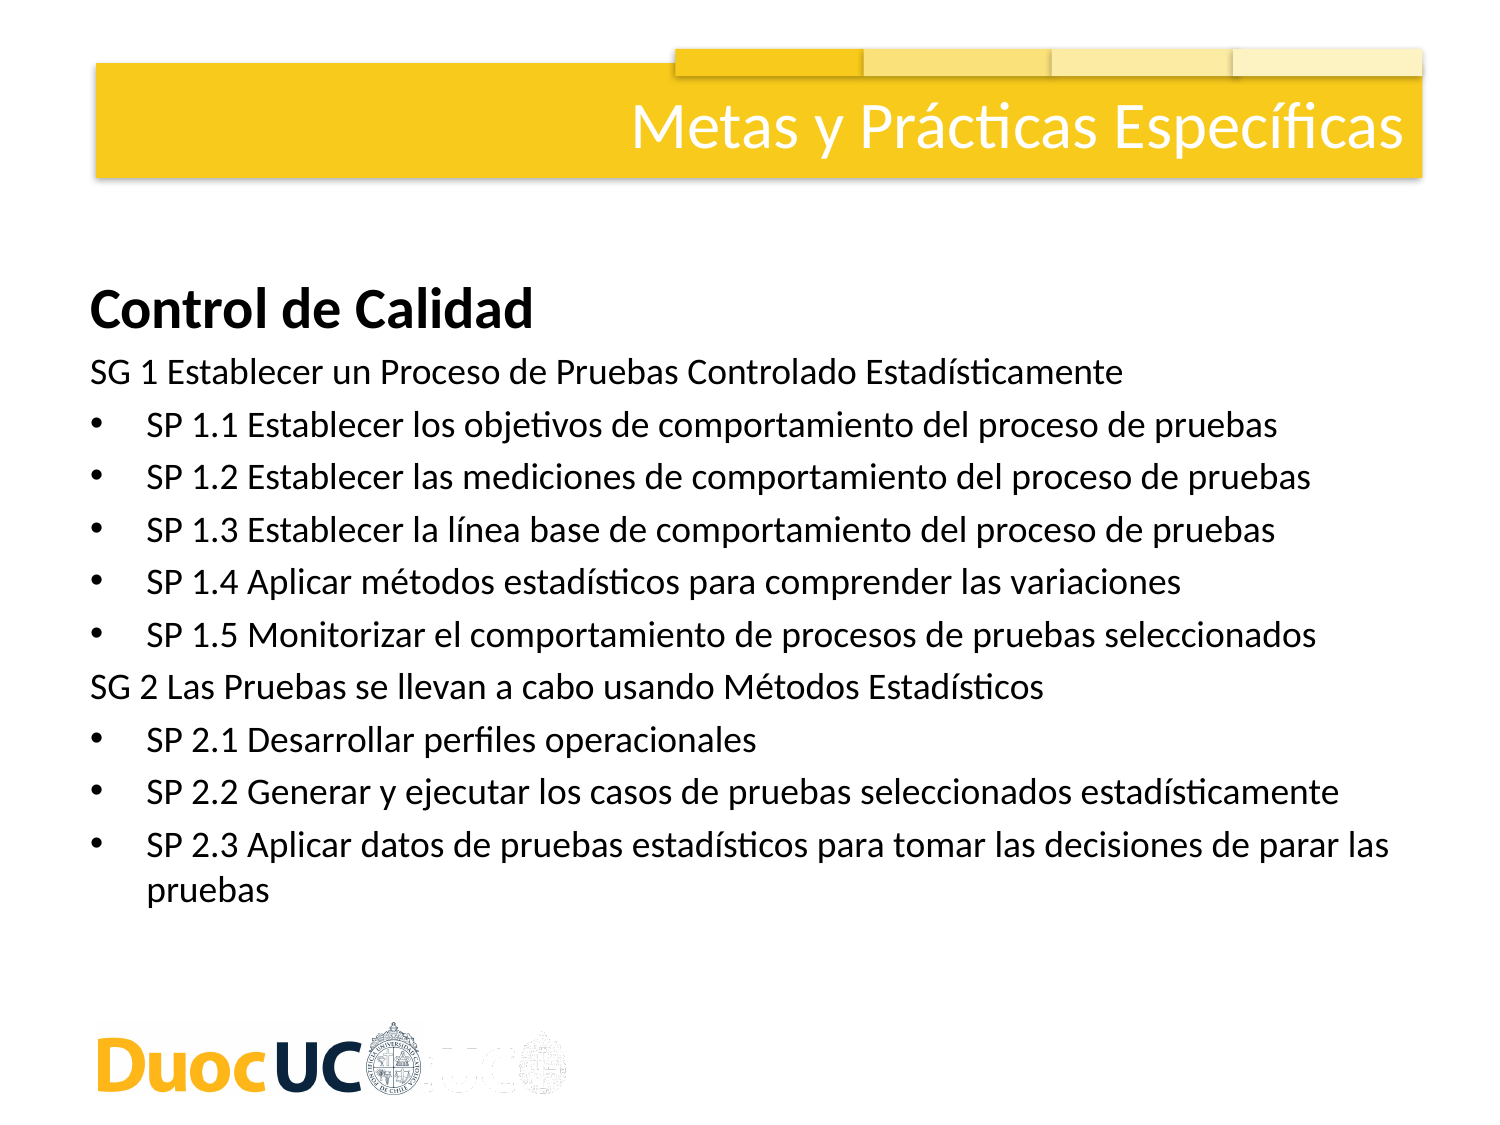

Metas y Prácticas Específicas
Control de Calidad
SG 1 Establecer un Proceso de Pruebas Controlado Estadísticamente
SP 1.1 Establecer los objetivos de comportamiento del proceso de pruebas
SP 1.2 Establecer las mediciones de comportamiento del proceso de pruebas
SP 1.3 Establecer la línea base de comportamiento del proceso de pruebas
SP 1.4 Aplicar métodos estadísticos para comprender las variaciones
SP 1.5 Monitorizar el comportamiento de procesos de pruebas seleccionados
SG 2 Las Pruebas se llevan a cabo usando Métodos Estadísticos
SP 2.1 Desarrollar perfiles operacionales
SP 2.2 Generar y ejecutar los casos de pruebas seleccionados estadísticamente
SP 2.3 Aplicar datos de pruebas estadísticos para tomar las decisiones de parar las pruebas